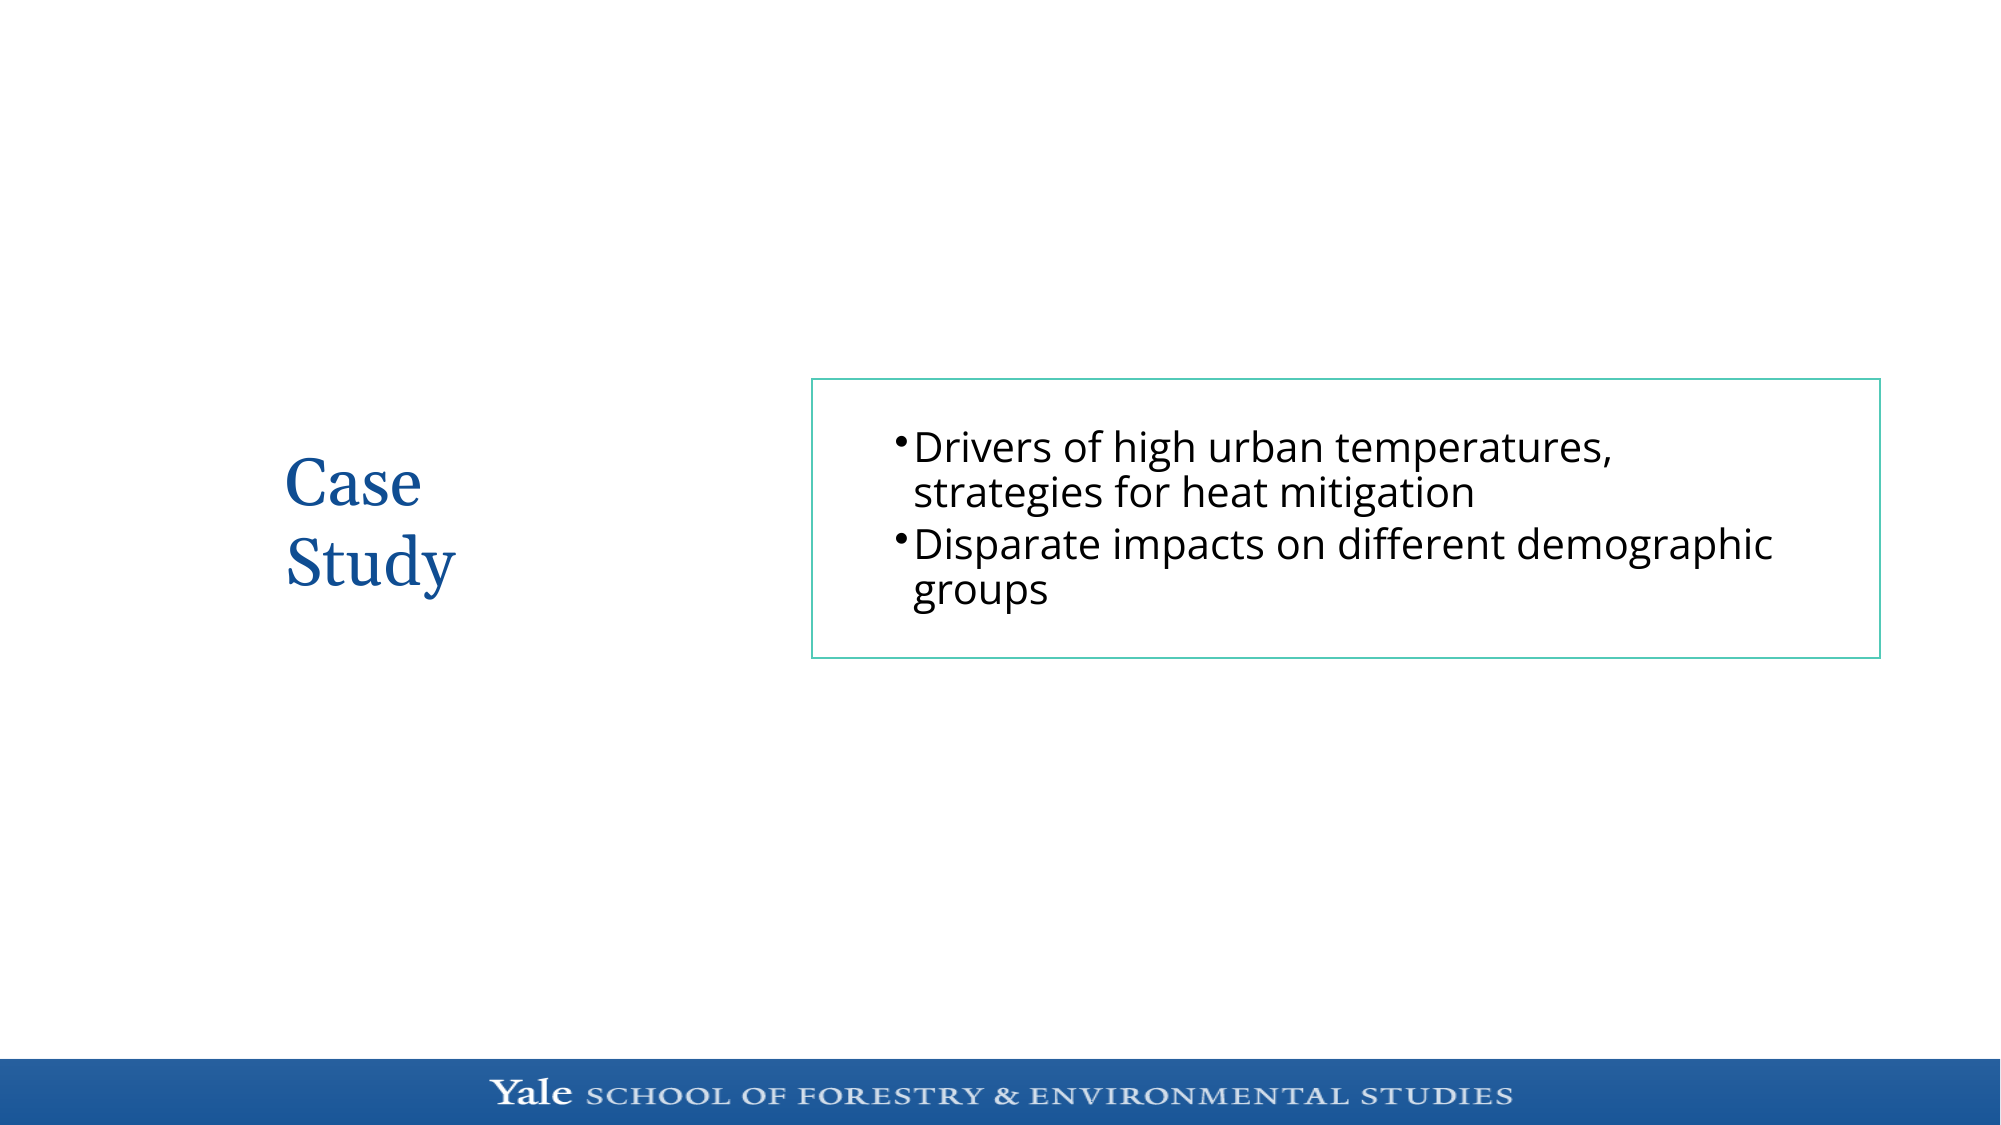

Drivers of high urban temperatures, strategies for heat mitigation
Disparate impacts on different demographic groups
# Case Study